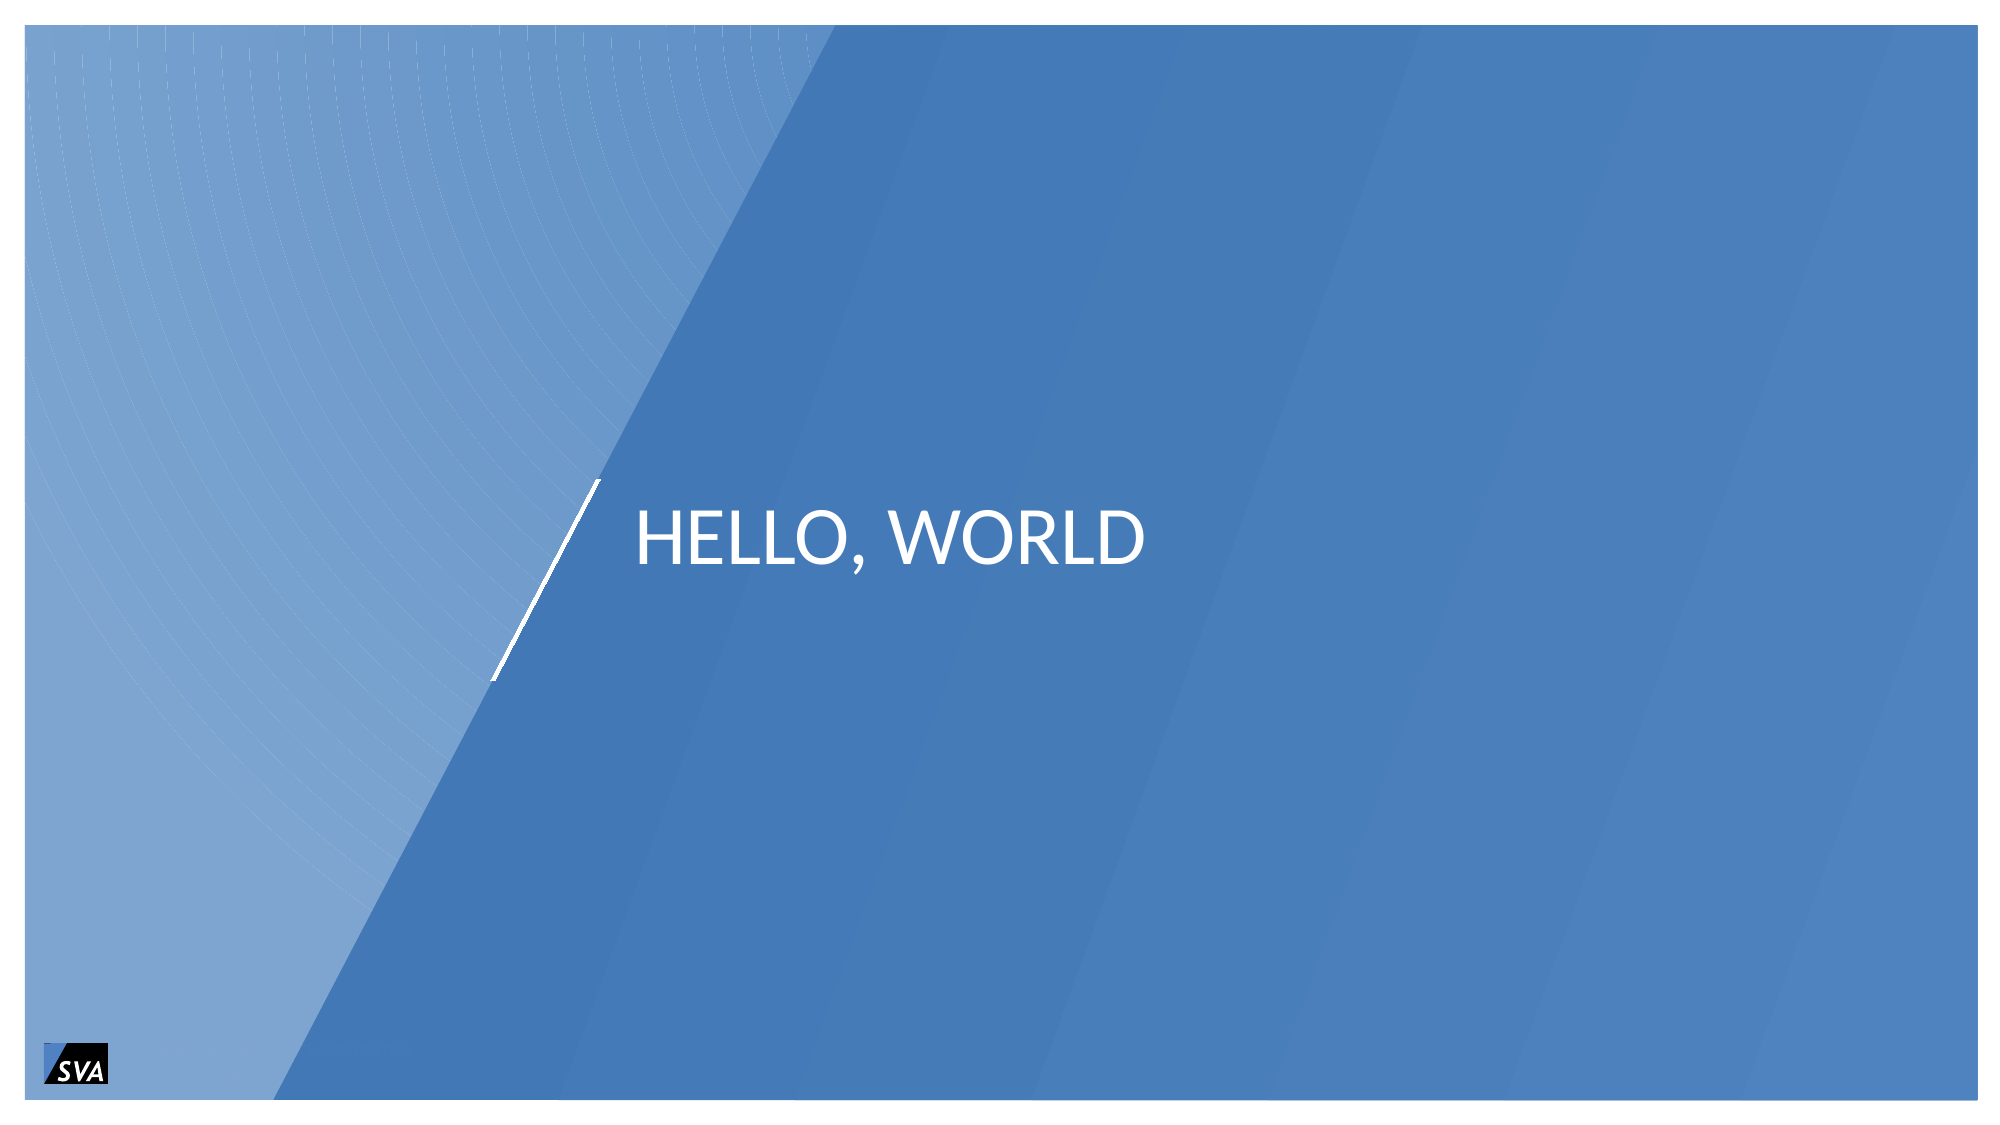

# Hello, World
Python für Data Science and Friends
17.06.2017
28